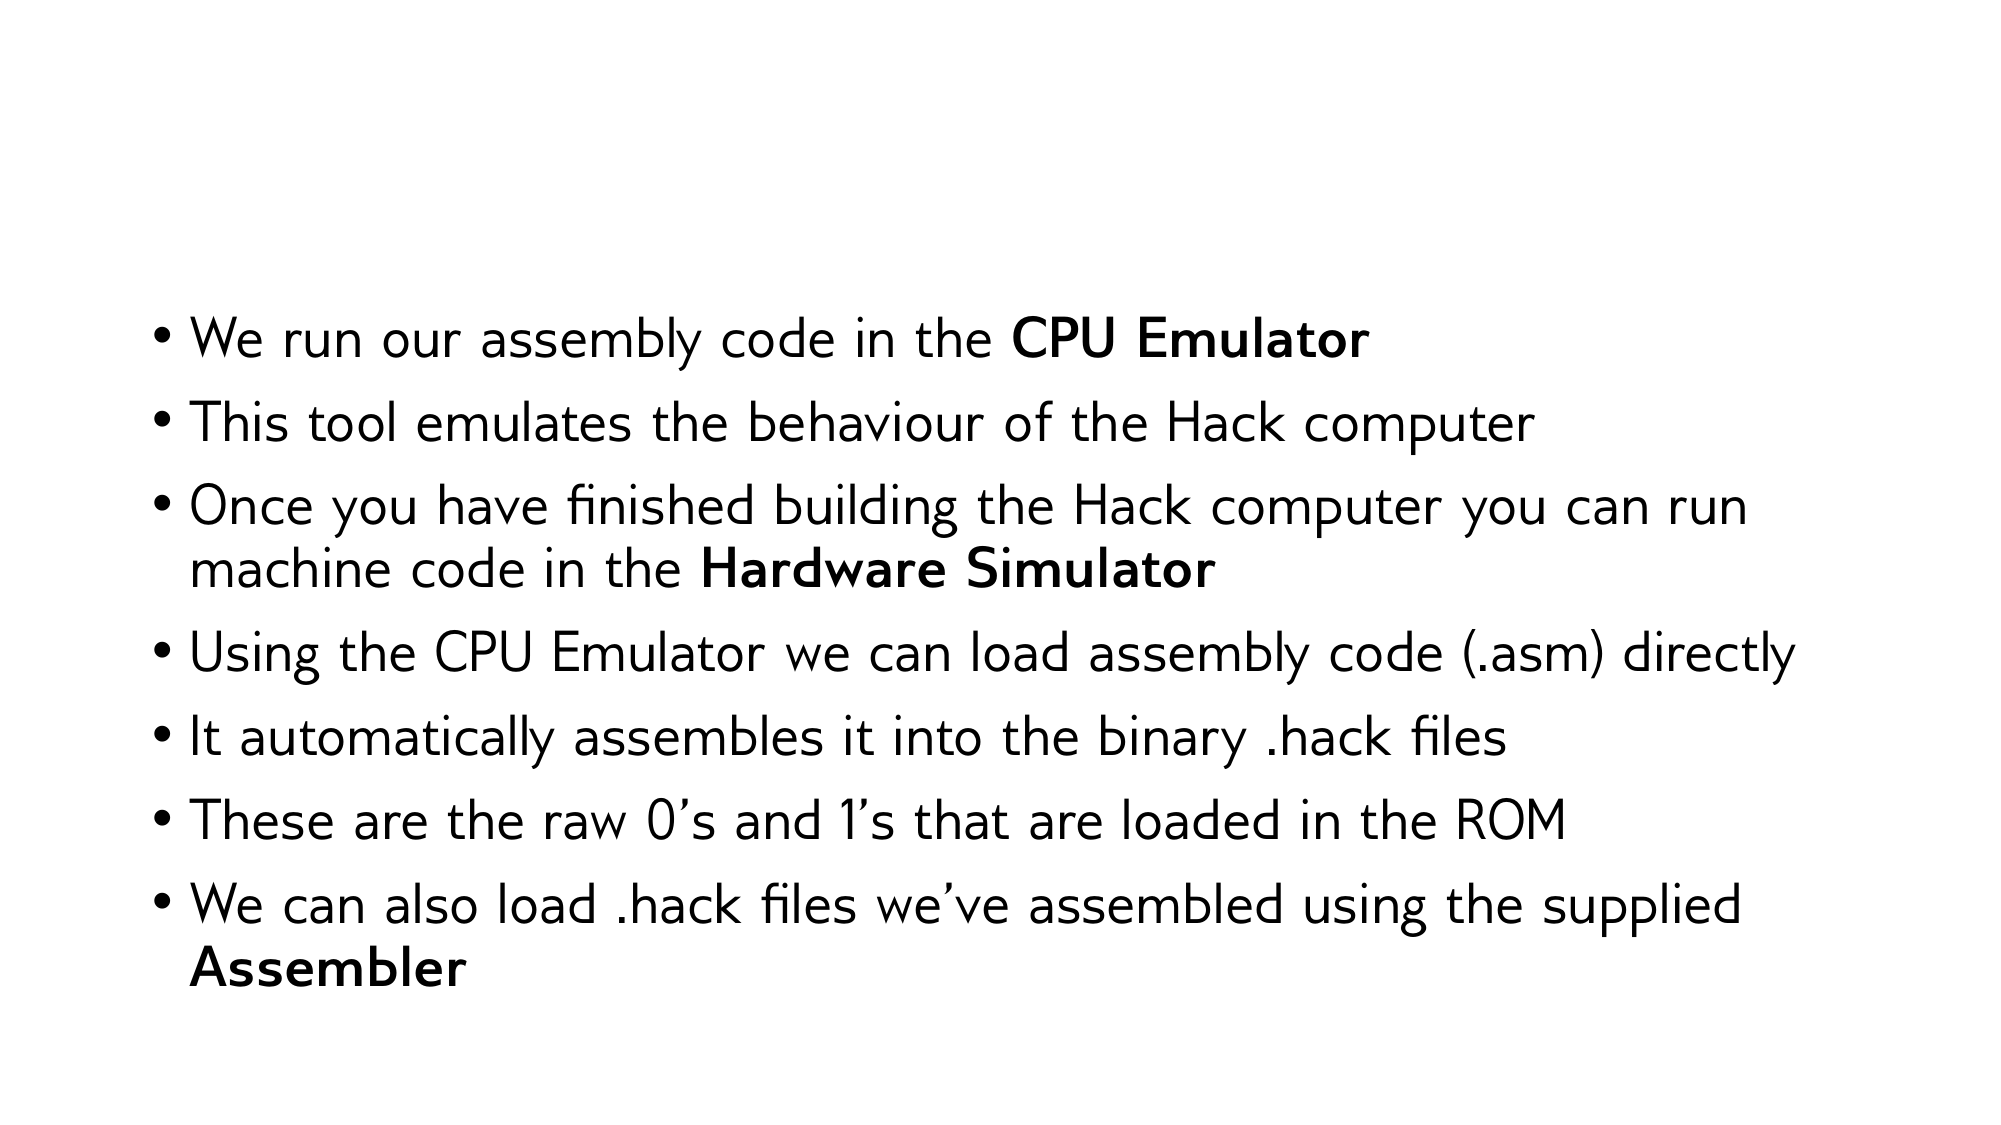

We run our assembly code in the CPU Emulator
This tool emulates the behaviour of the Hack computer
Once you have finished building the Hack computer you can run machine code in the Hardware Simulator
Using the CPU Emulator we can load assembly code (.asm) directly
It automatically assembles it into the binary .hack files
These are the raw 0’s and 1’s that are loaded in the ROM
We can also load .hack files we’ve assembled using the supplied Assembler